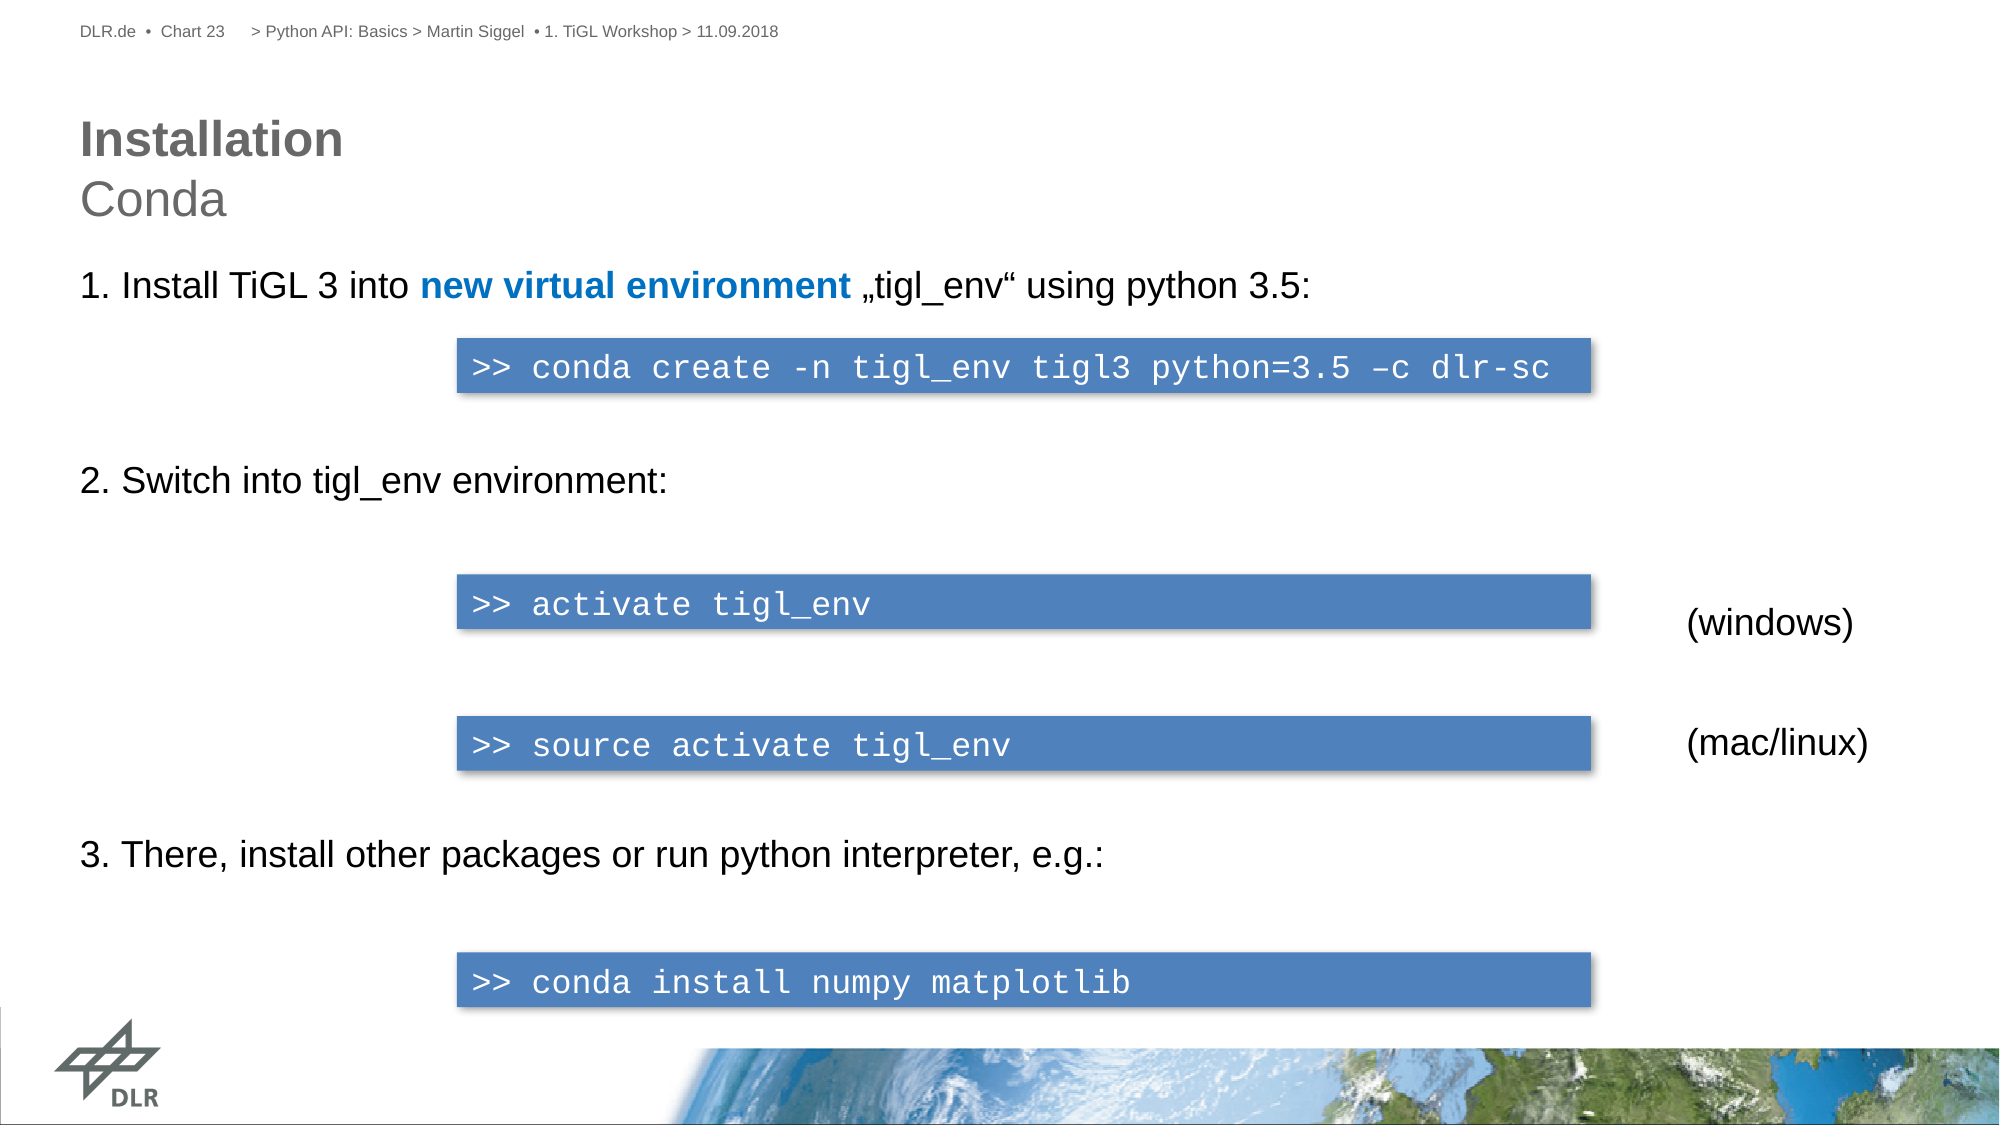

DLR.de  •  Chart 23
> Python API: Basics > Martin Siggel  • 1. TiGL Workshop > 11.09.2018
# Installation Conda
1. Install TiGL 3 into new virtual environment „tigl_env“ using python 3.5:

2. Switch into tigl_env environment:

3. There, install other packages or run python interpreter, e.g.:

>> conda create -n tigl_env tigl3 python=3.5 –c dlr-sc
>> activate tigl_env
(windows)
>> source activate tigl_env
(mac/linux)
>> conda install numpy matplotlib